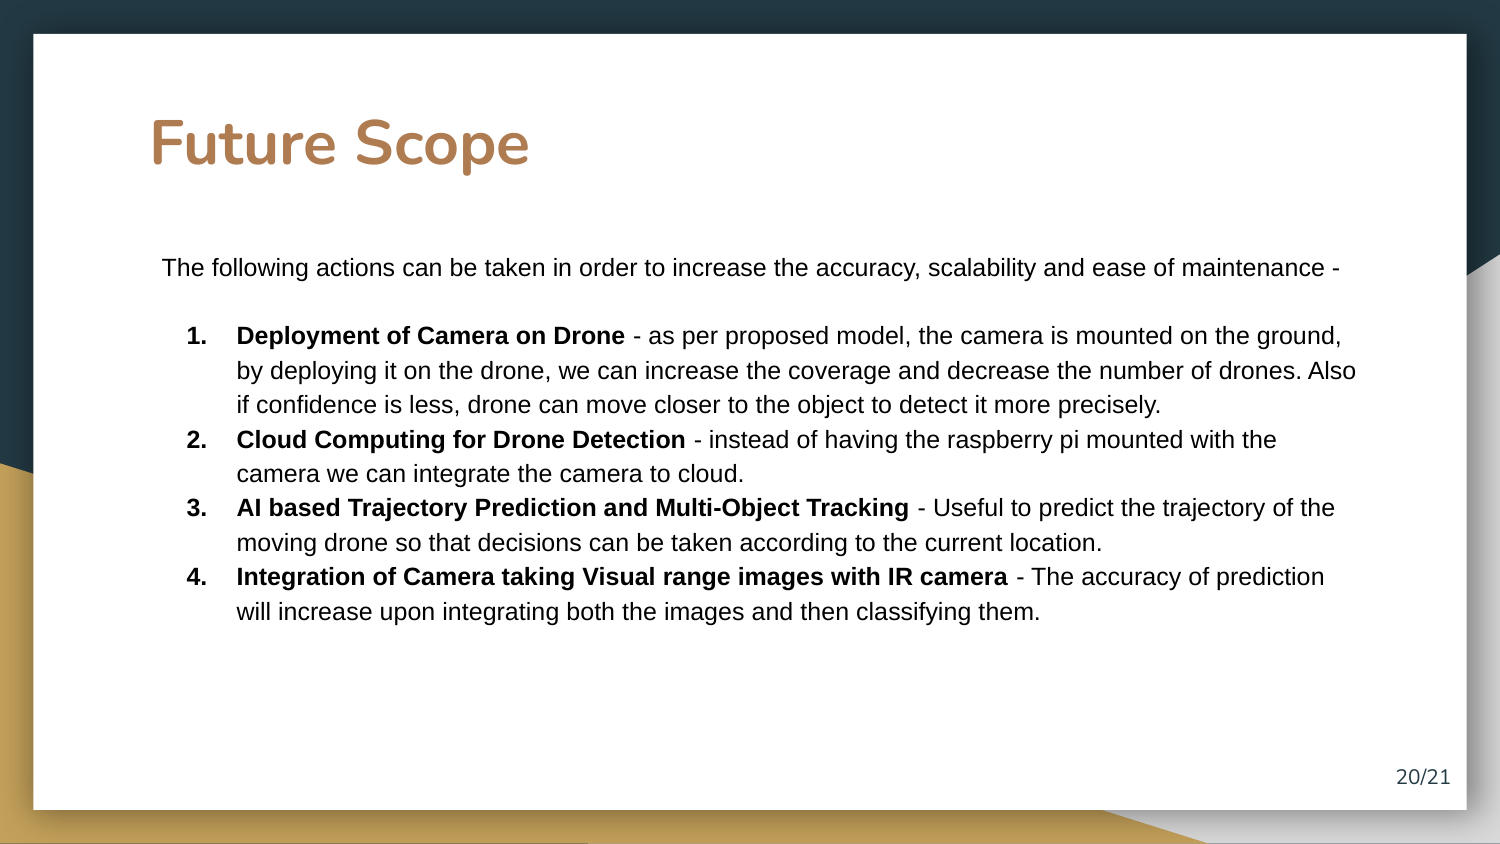

# Future Scope
The following actions can be taken in order to increase the accuracy, scalability and ease of maintenance -

Deployment of Camera on Drone - as per proposed model, the camera is mounted on the ground, by deploying it on the drone, we can increase the coverage and decrease the number of drones. Also if confidence is less, drone can move closer to the object to detect it more precisely.
Cloud Computing for Drone Detection - instead of having the raspberry pi mounted with the camera we can integrate the camera to cloud.
AI based Trajectory Prediction and Multi-Object Tracking - Useful to predict the trajectory of the moving drone so that decisions can be taken according to the current location.
Integration of Camera taking Visual range images with IR camera - The accuracy of prediction will increase upon integrating both the images and then classifying them.

20/21